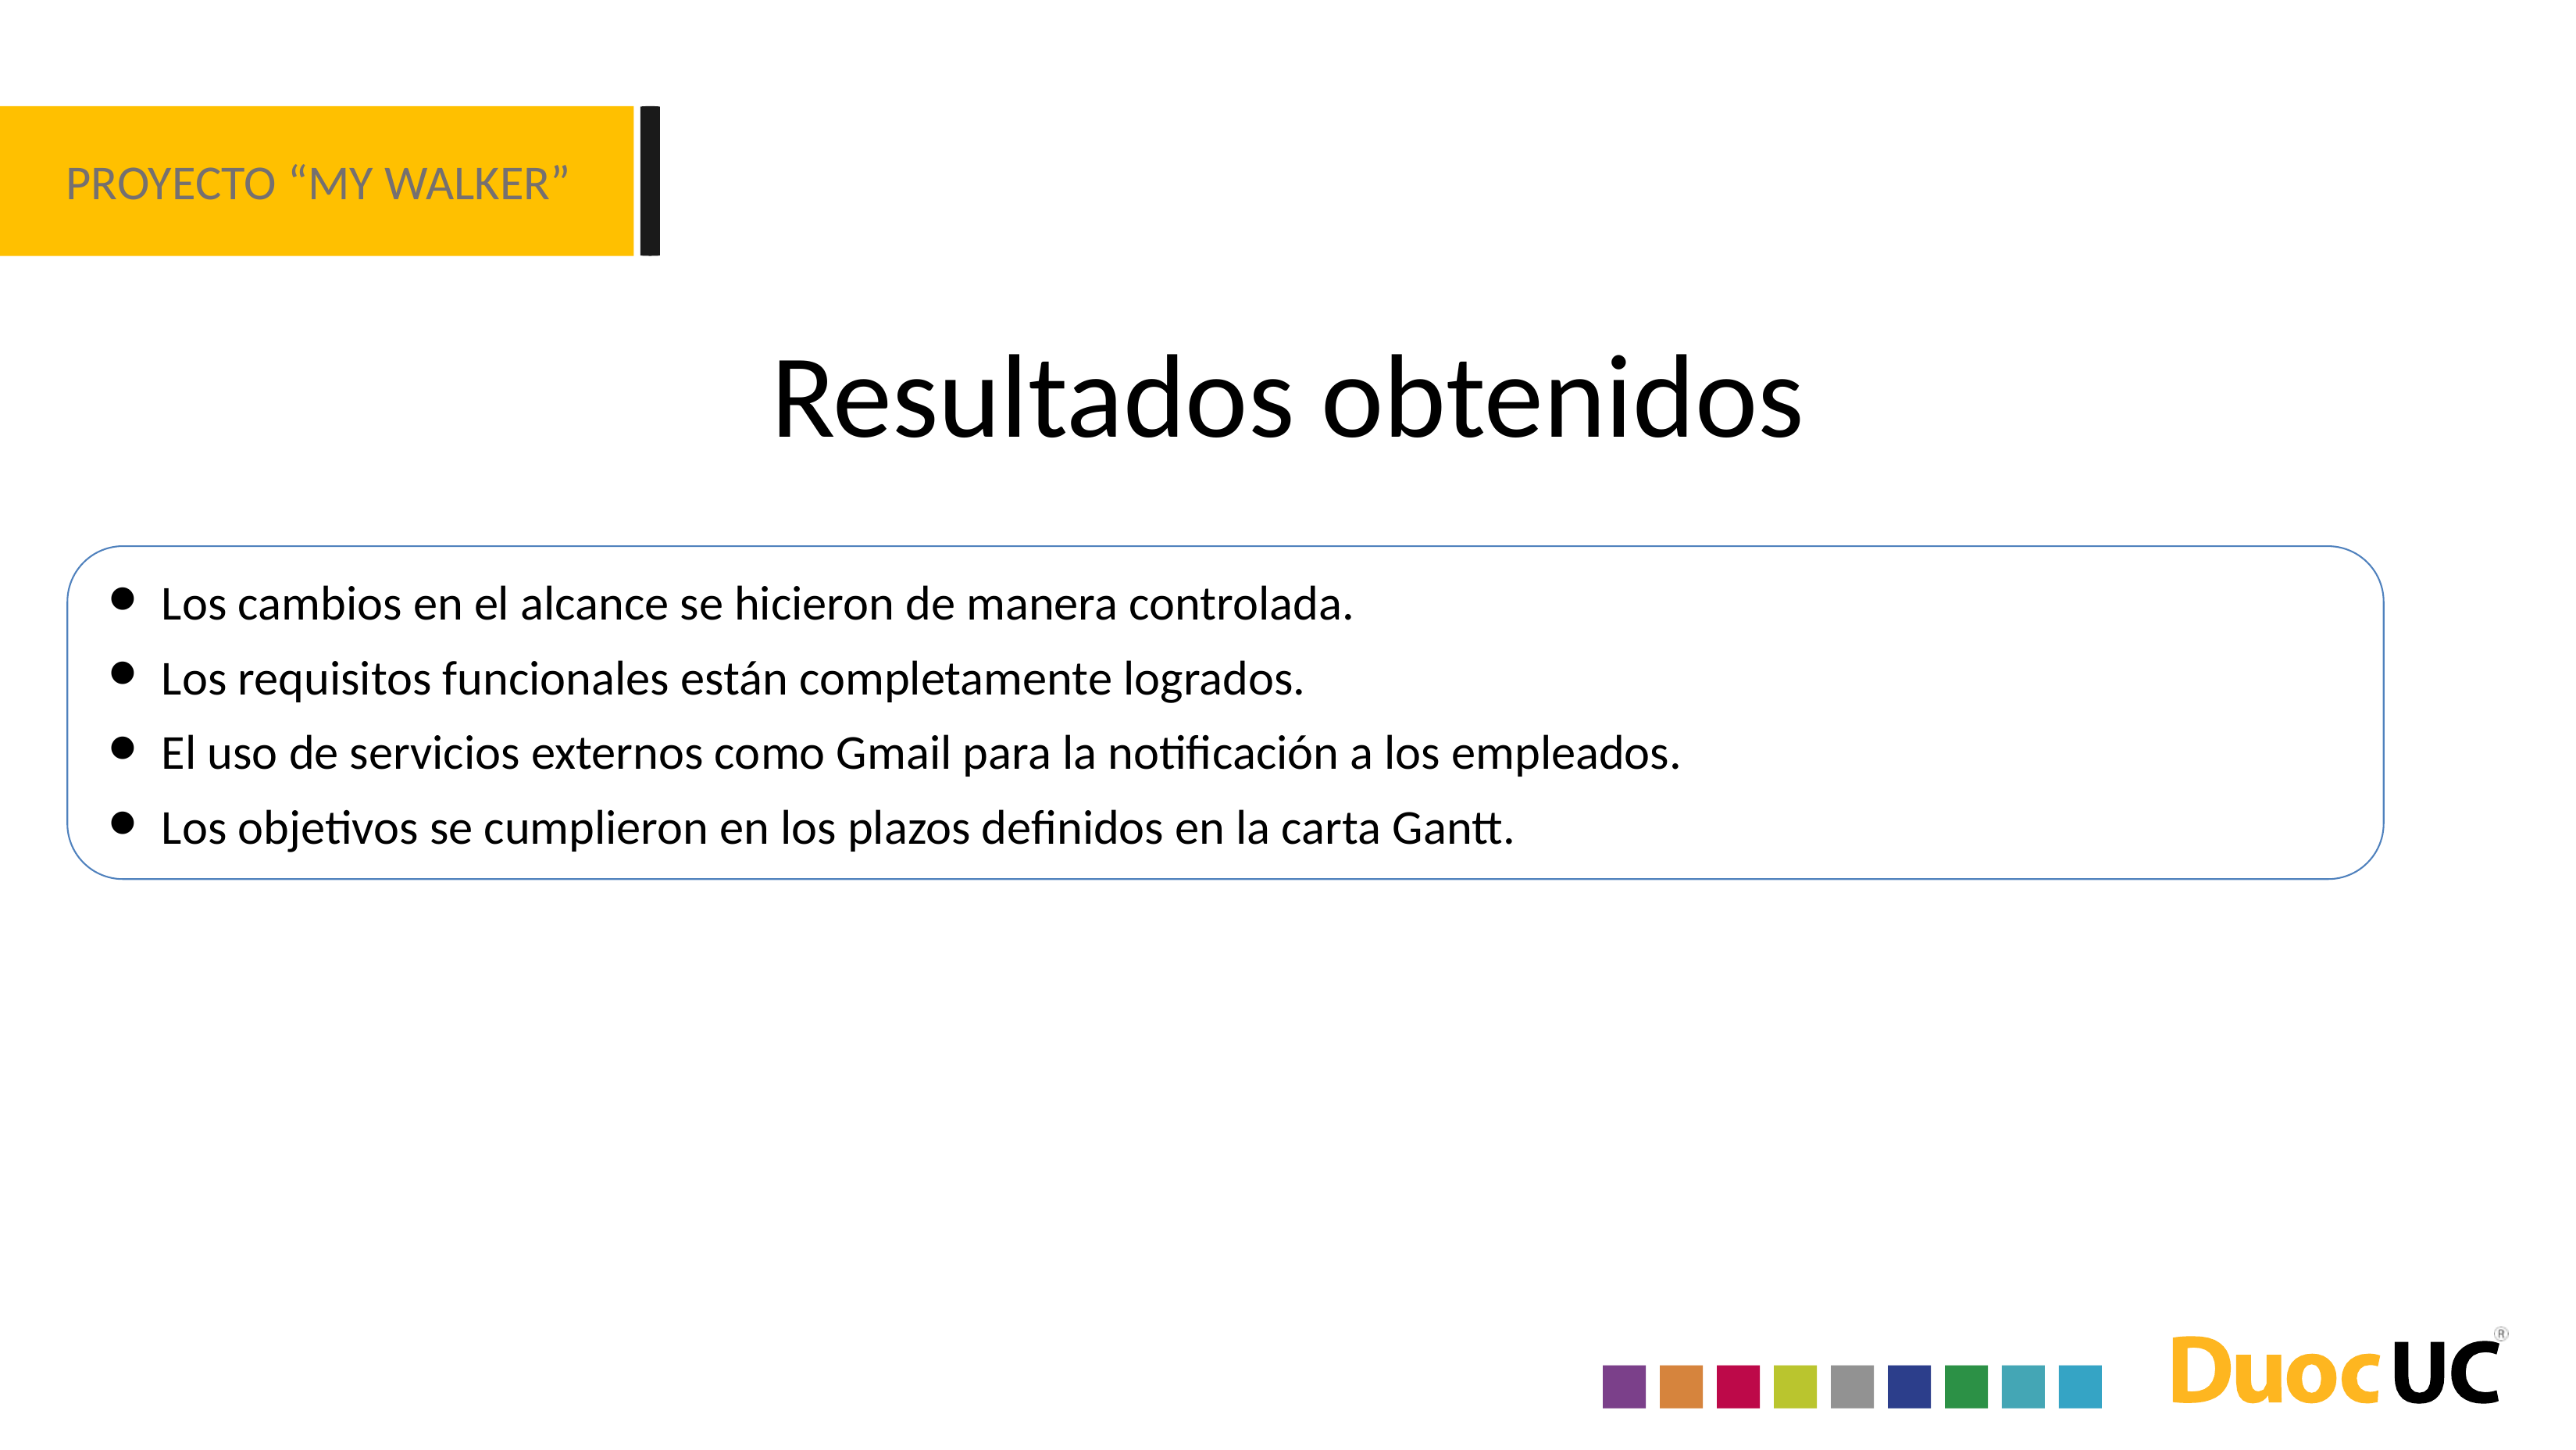

PROYECTO “MY WALKER”
Resultados obtenidos
Los cambios en el alcance se hicieron de manera controlada.
Los requisitos funcionales están completamente logrados.
El uso de servicios externos como Gmail para la notificación a los empleados.
Los objetivos se cumplieron en los plazos definidos en la carta Gantt.